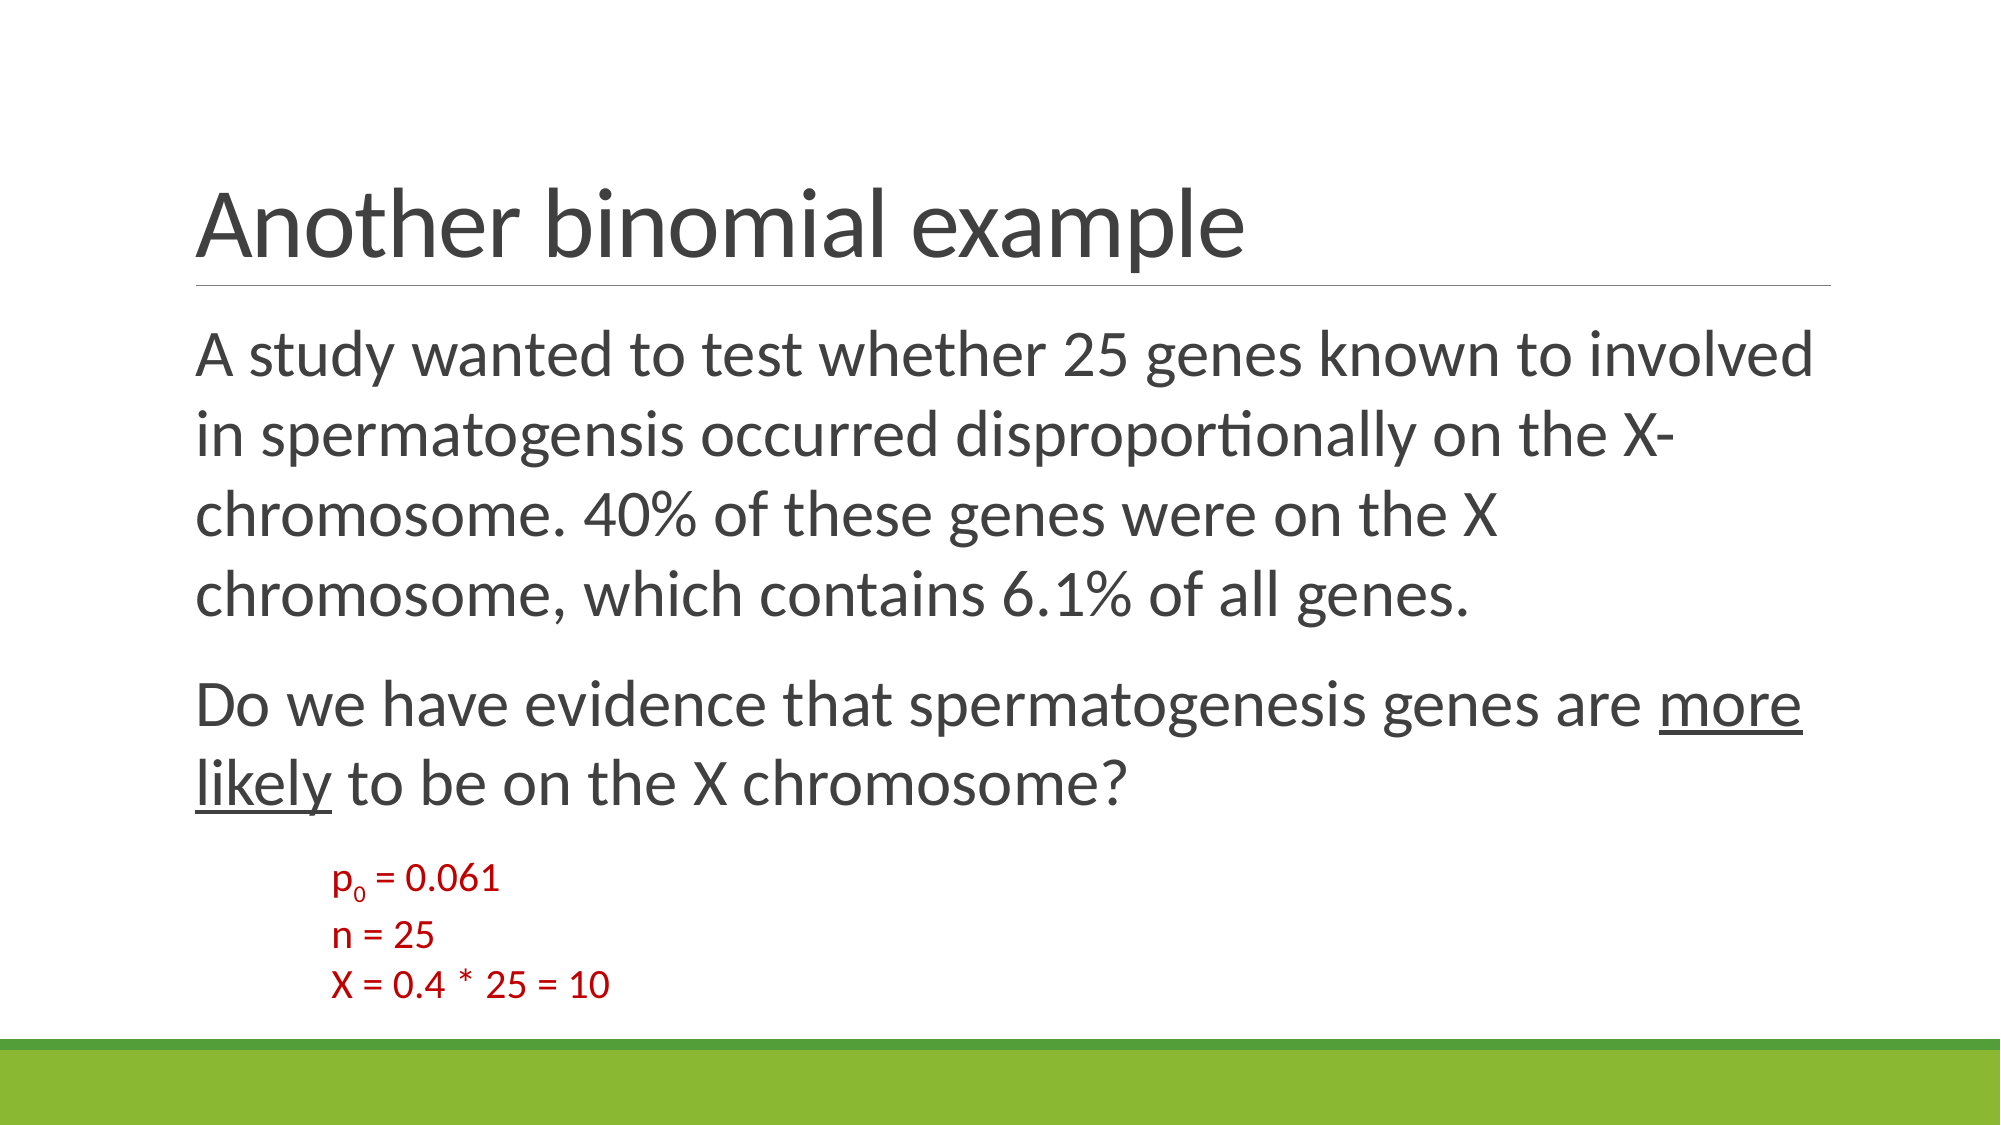

# Another binomial example
A study wanted to test whether 25 genes known to involved in spermatogensis occurred disproportionally on the X-chromosome. 40% of these genes were on the X chromosome, which contains 6.1% of all genes.
Do we have evidence that spermatogenesis genes are more likely to be on the X chromosome?
p0 = 0.061
n = 25
X = 0.4 * 25 = 10